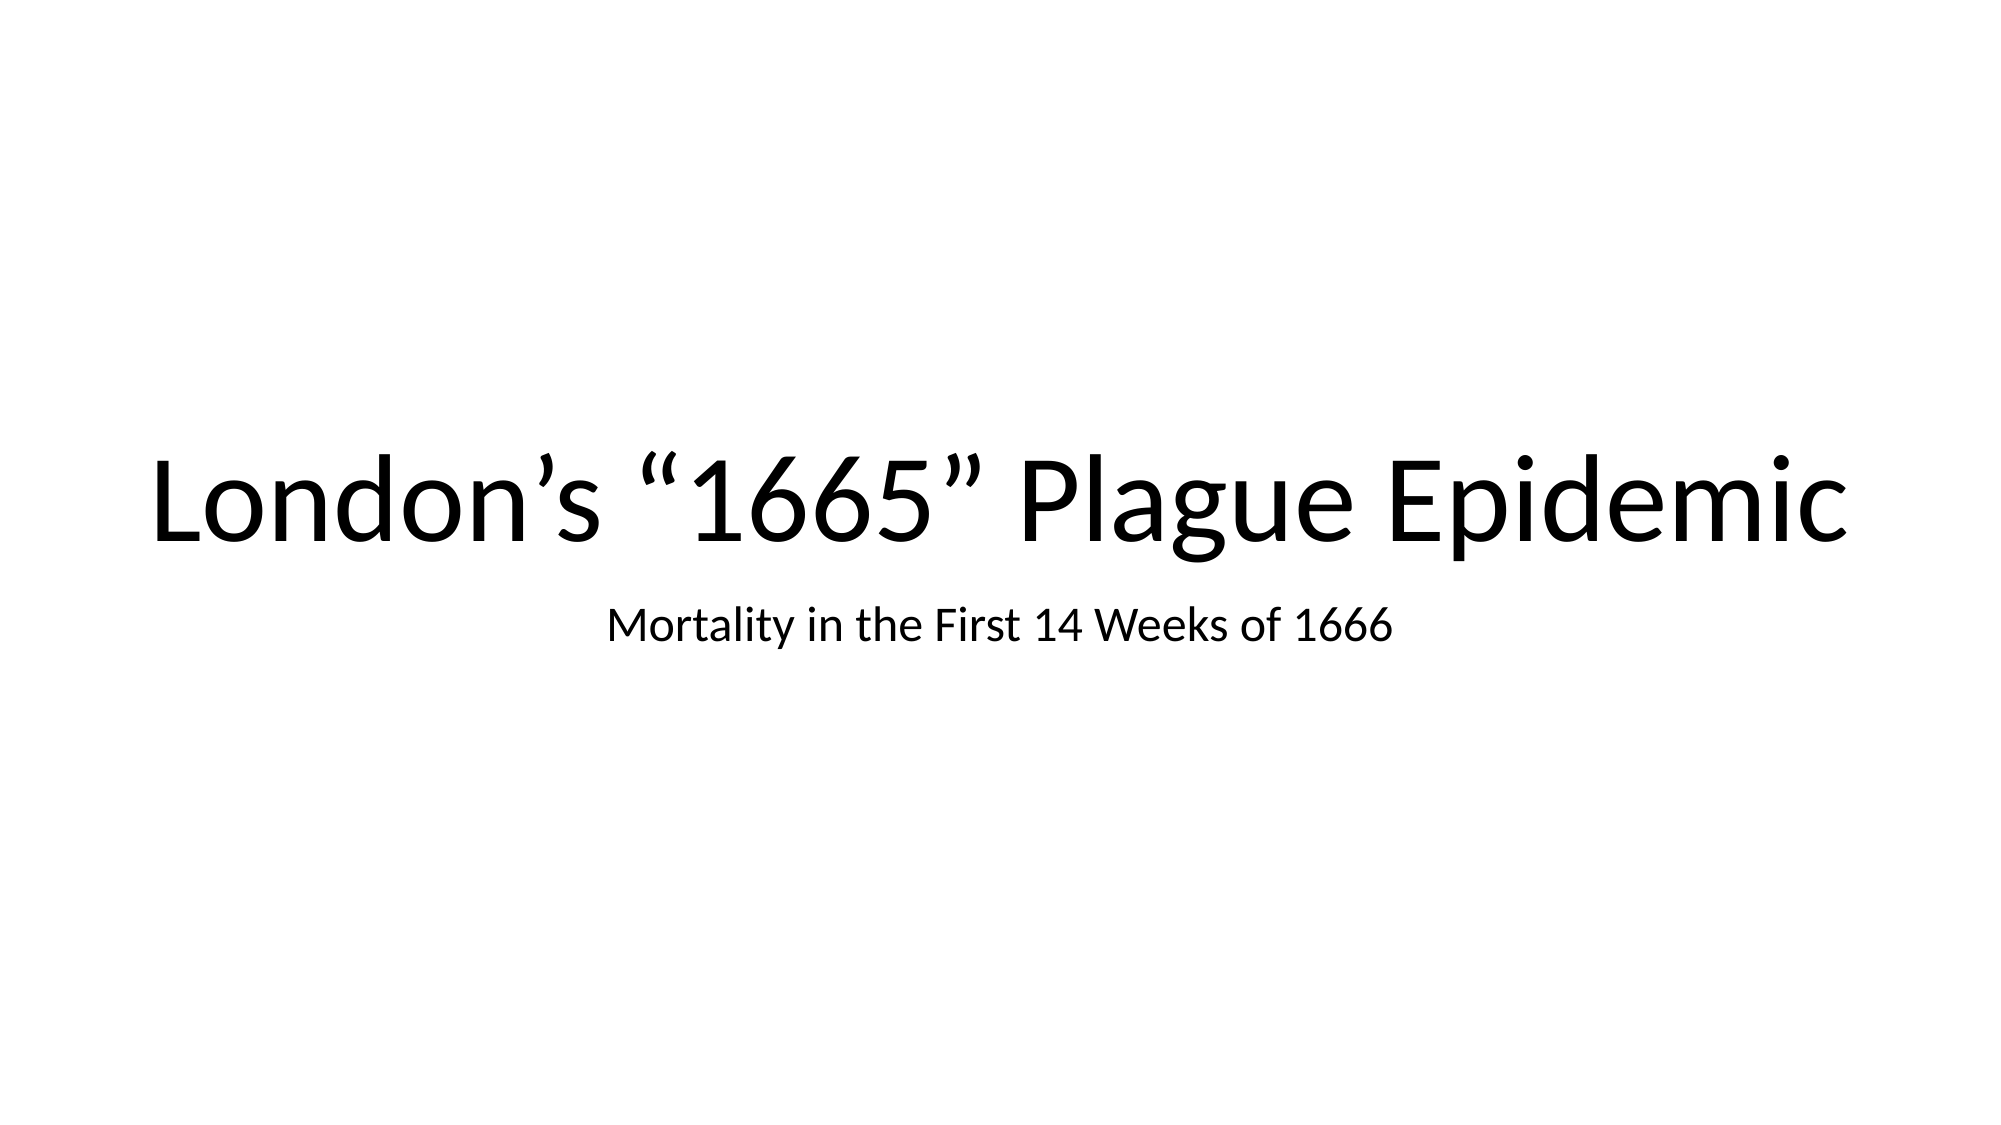

# London’s “1665” Plague Epidemic
Mortality in the First 14 Weeks of 1666